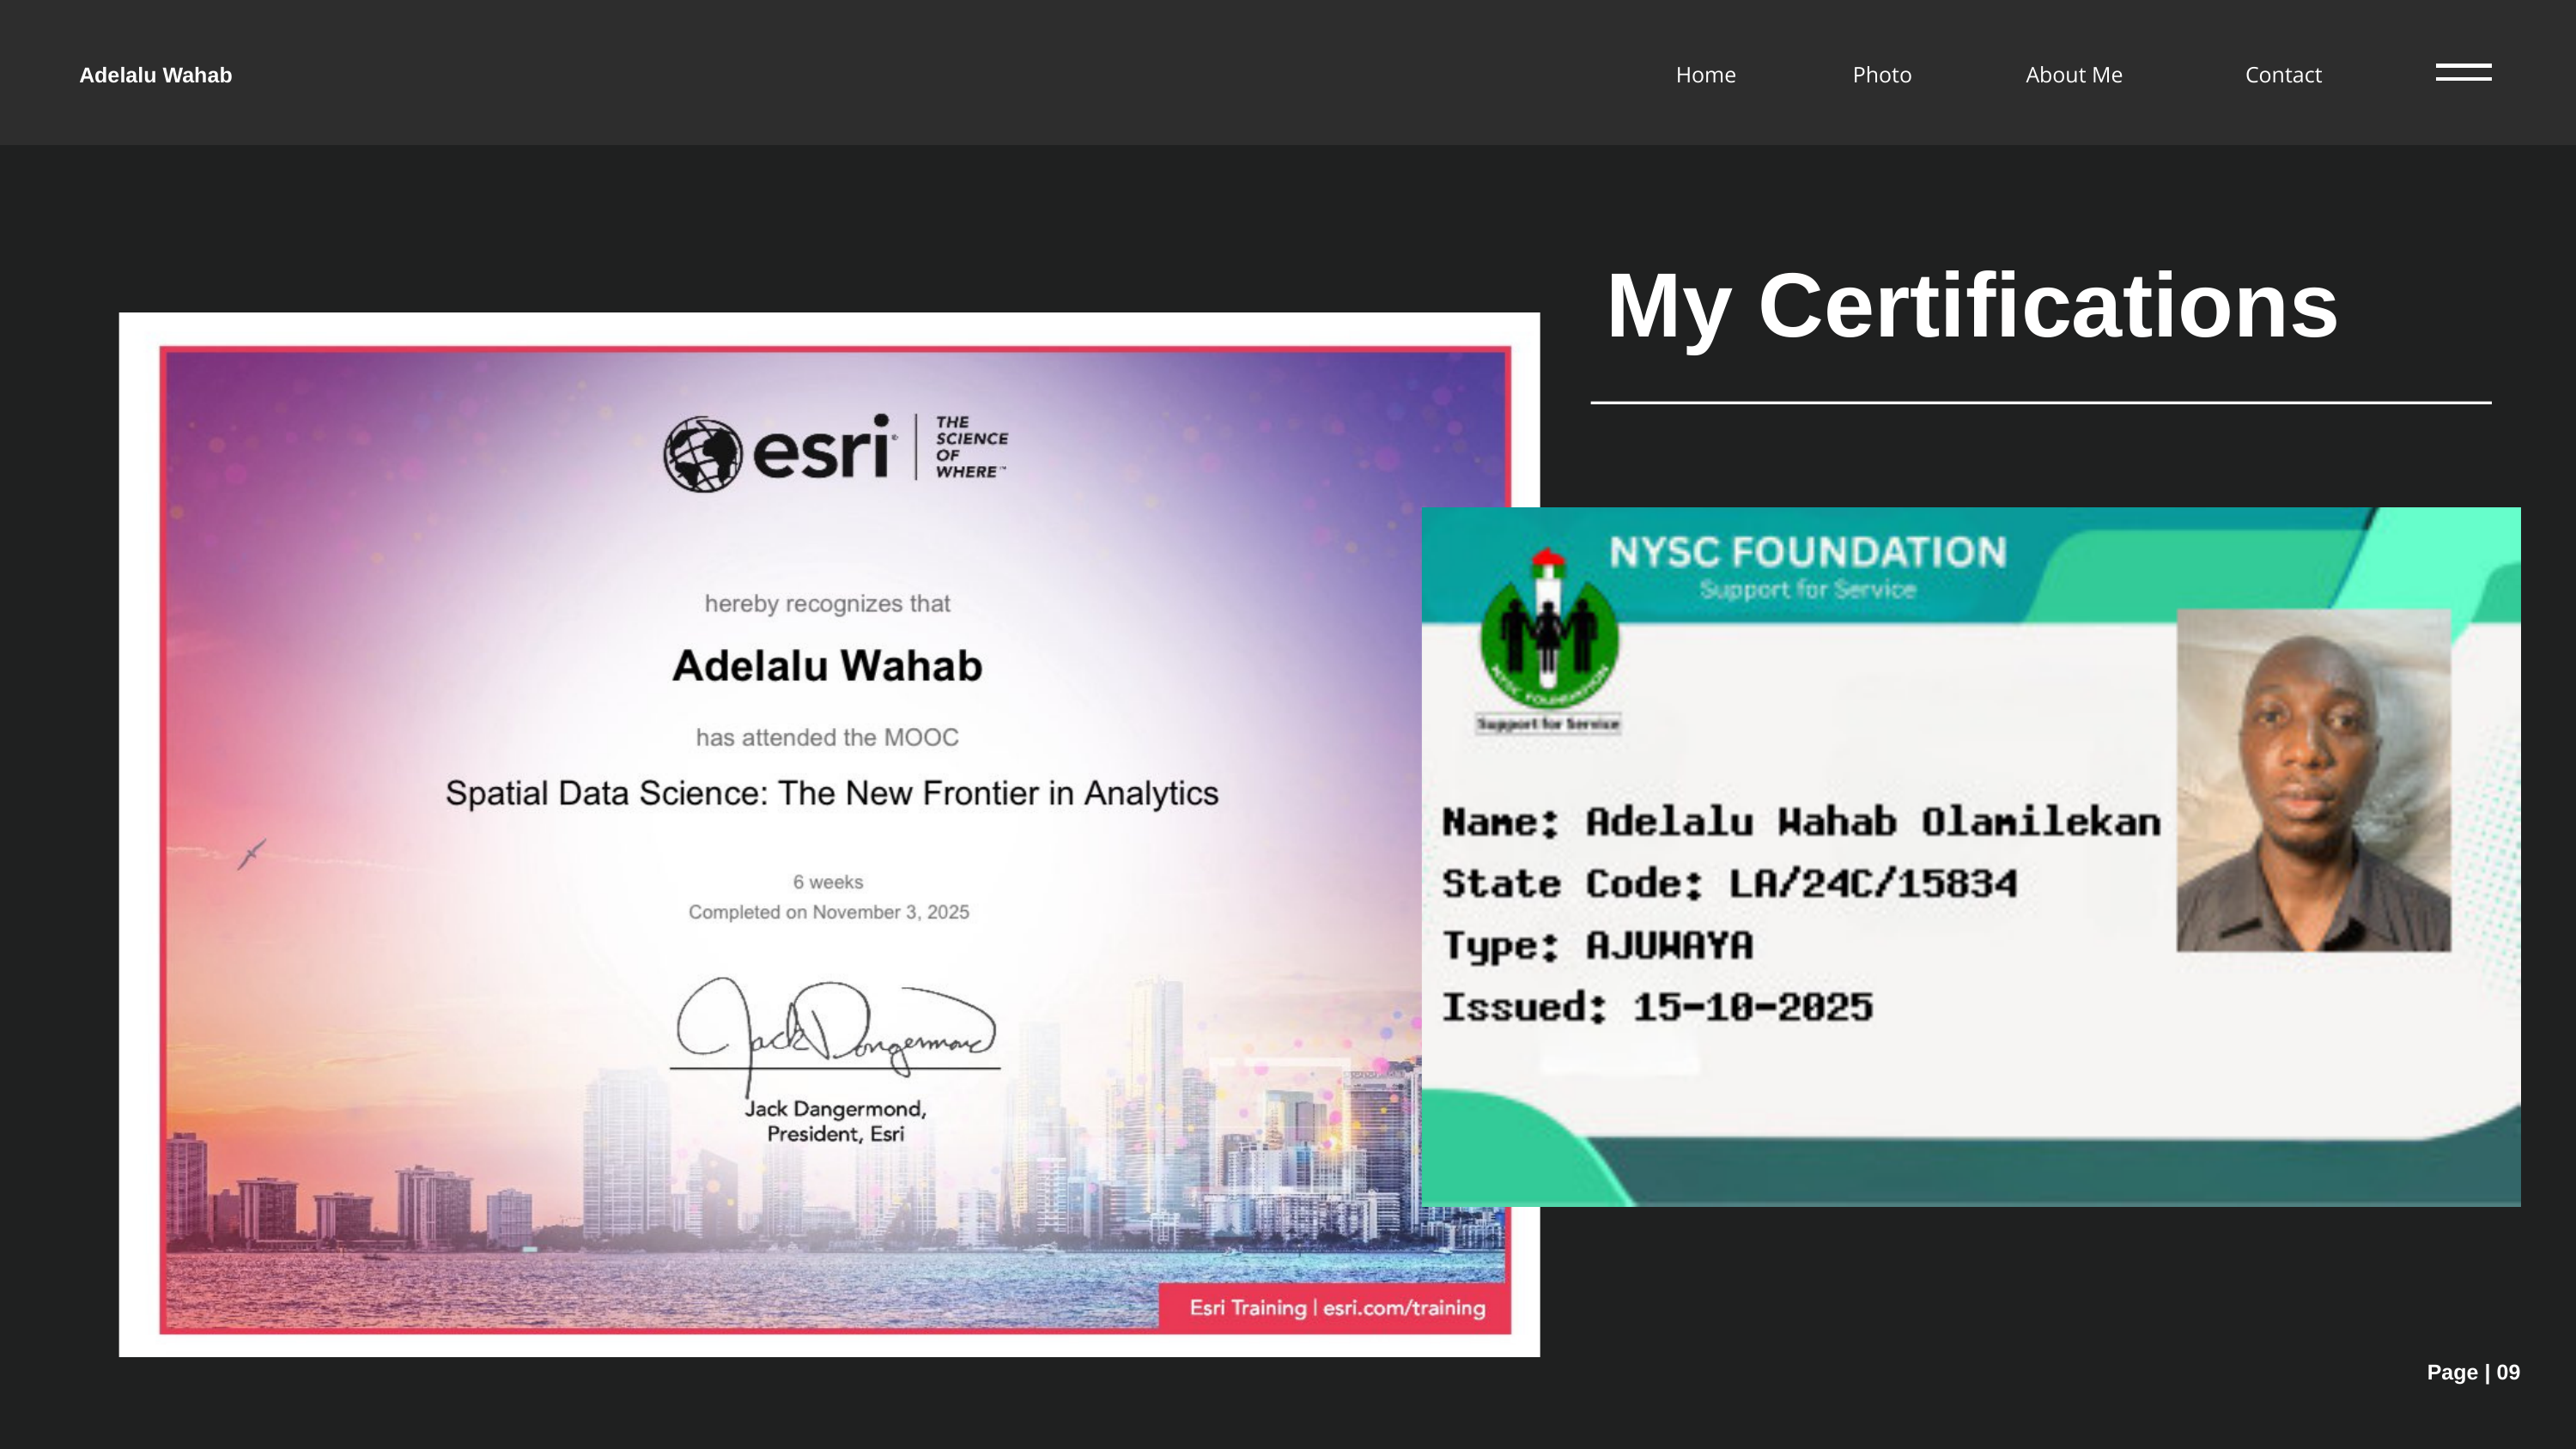

Adelalu Wahab
Home
Photo
About Me
Contact

My Certifications

Page | 09